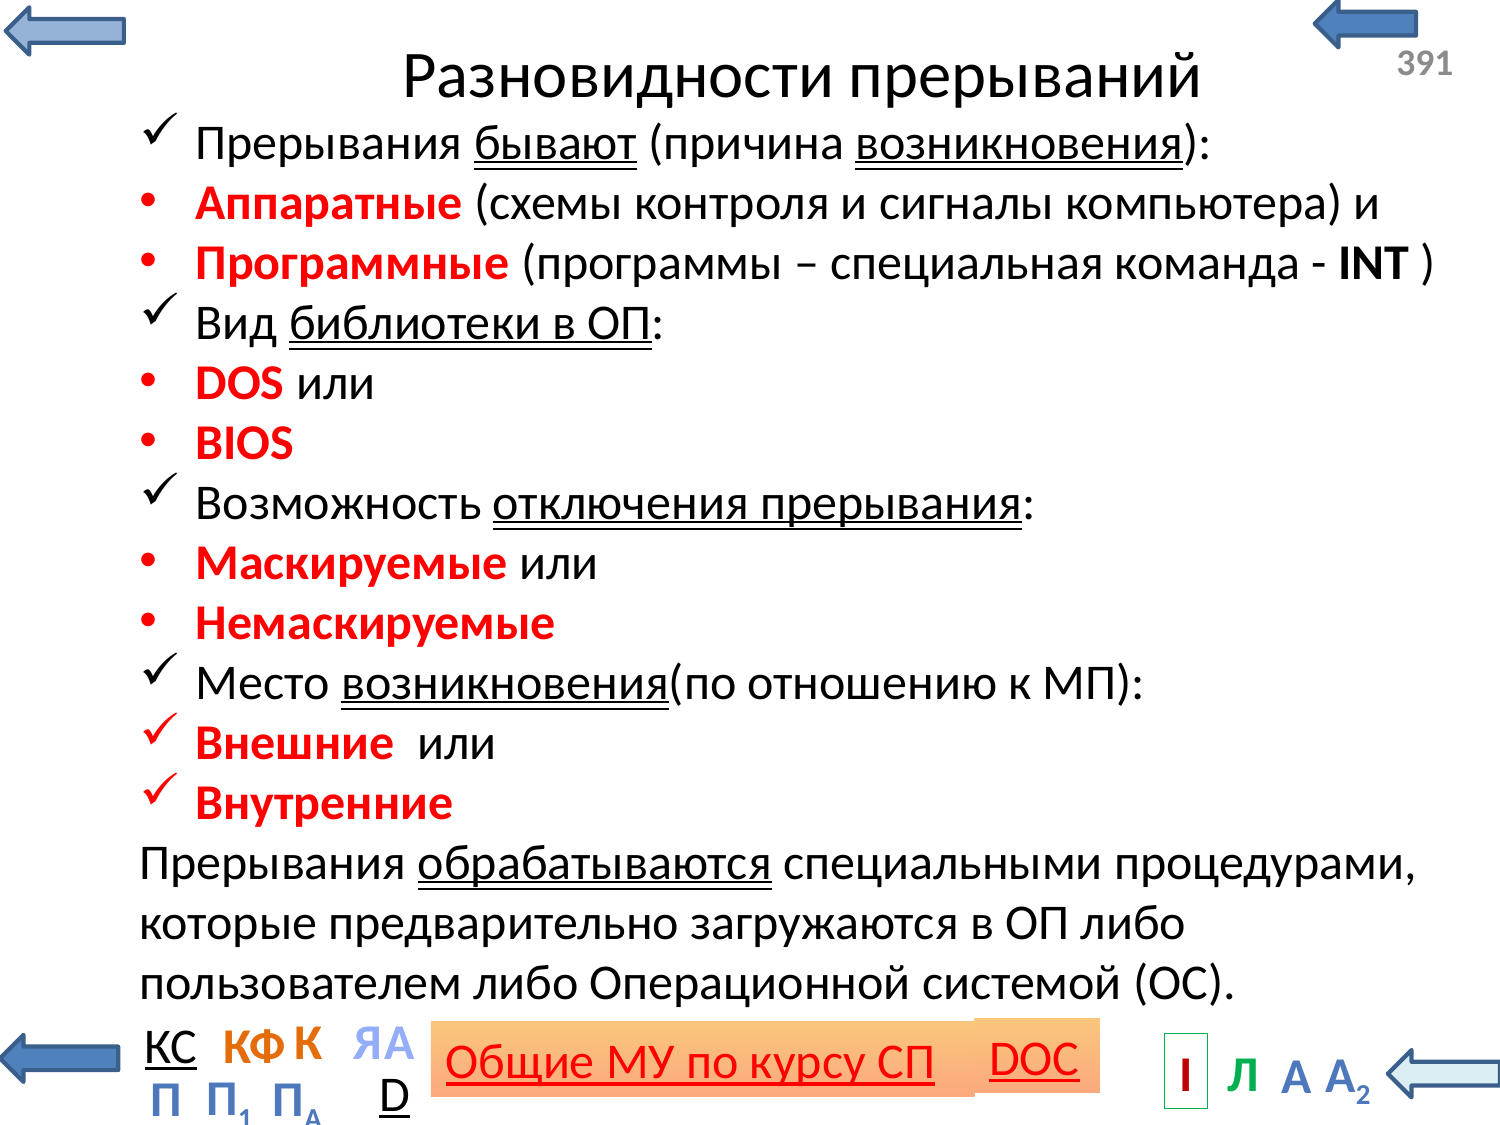

# Разновидности прерываний
Прерывания бывают (причина возникновения):
Аппаратные (схемы контроля и сигналы компьютера) и
Программные (программы – специальная команда - INT )
Вид библиотеки в ОП:
DOS или
BIOS
Возможность отключения прерывания:
Маскируемые или
Немаскируемые
Место возникновения(по отношению к МП):
Внешние  или
Внутренние
Прерывания обрабатываются специальными процедурами, которые предварительно загружаются в ОП либо пользователем либо Операционной системой (ОС).